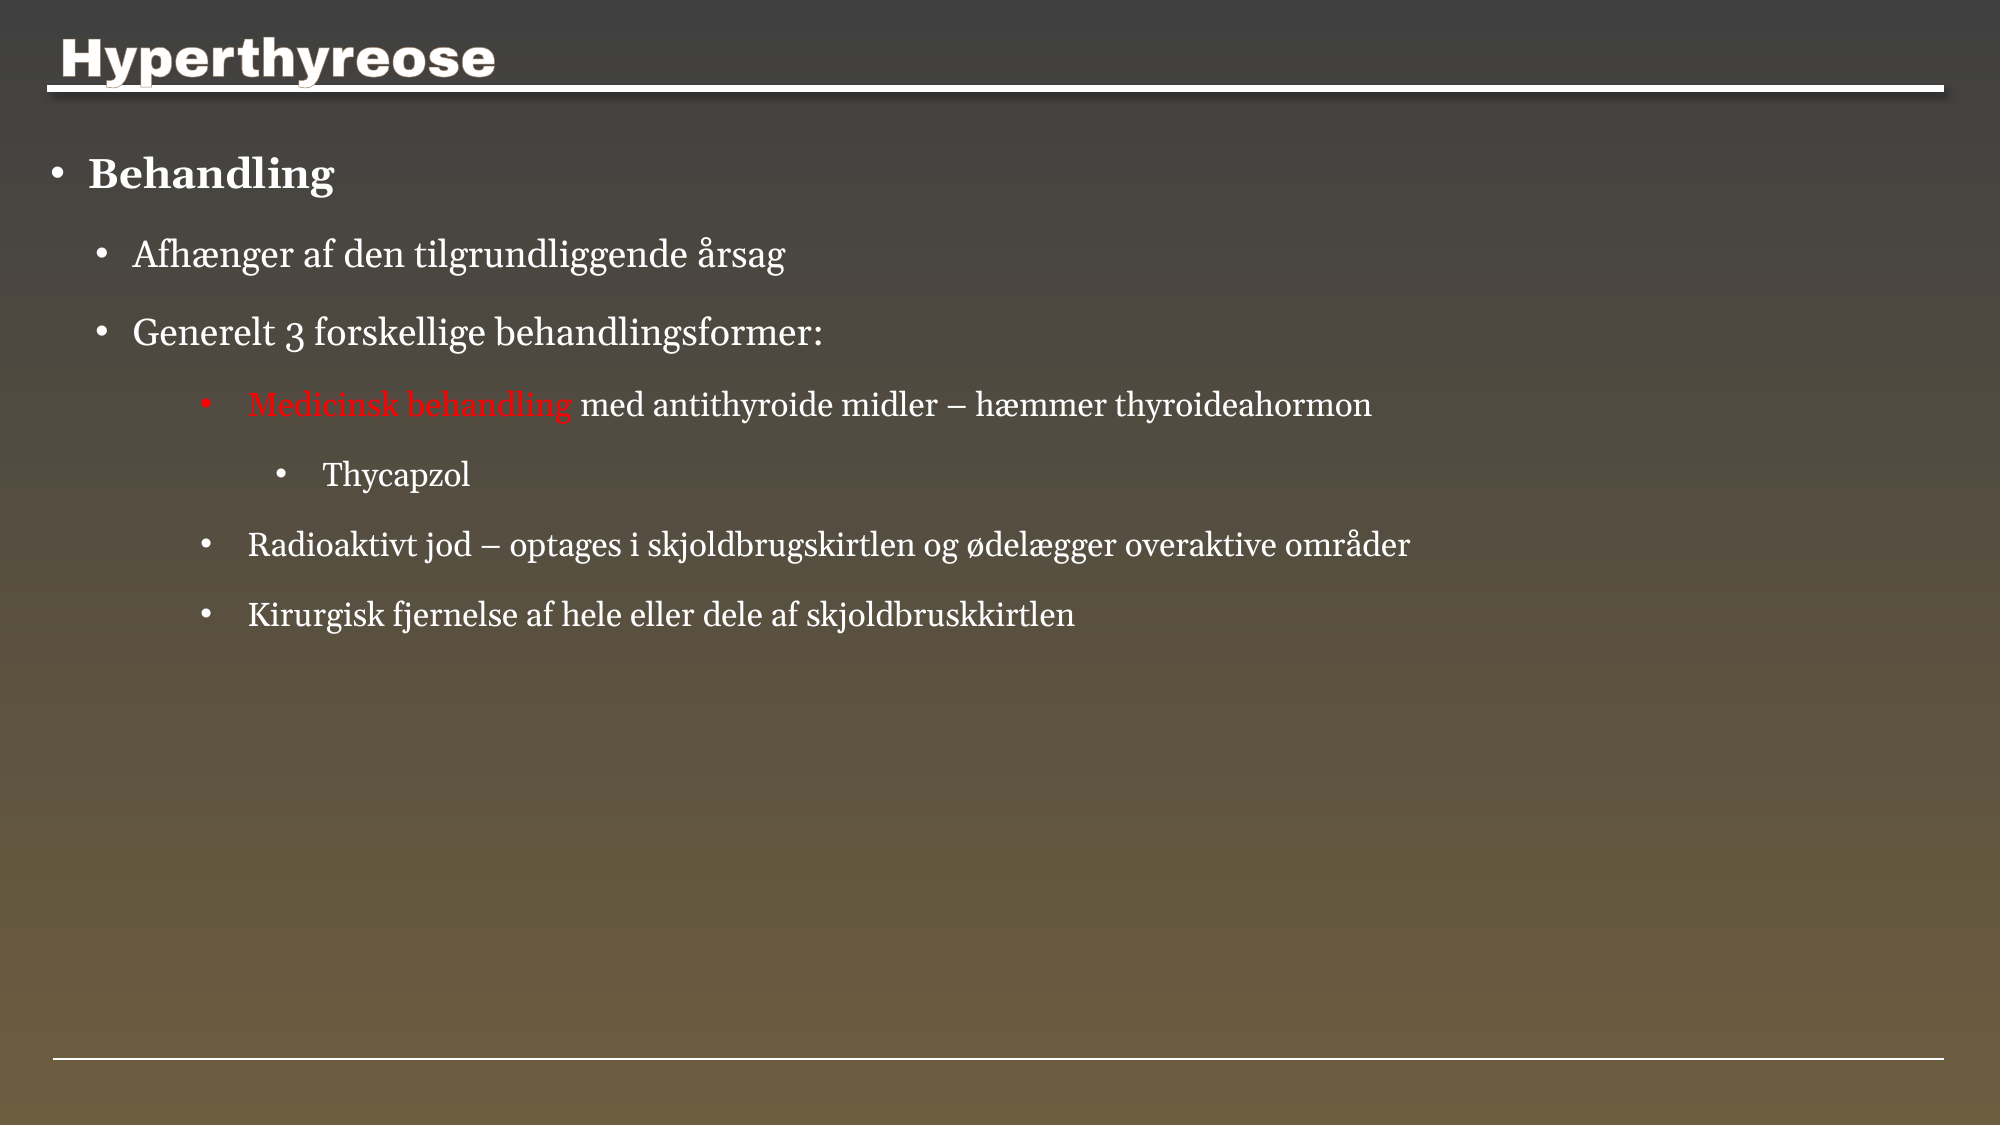

# Hyperthyreose
Behandling
Afhænger af den tilgrundliggende årsag
Generelt 3 forskellige behandlingsformer:
Medicinsk behandling med antithyroide midler – hæmmer thyroideahormon
Thycapzol
Radioaktivt jod – optages i skjoldbrugskirtlen og ødelægger overaktive områder
Kirurgisk fjernelse af hele eller dele af skjoldbruskkirtlen